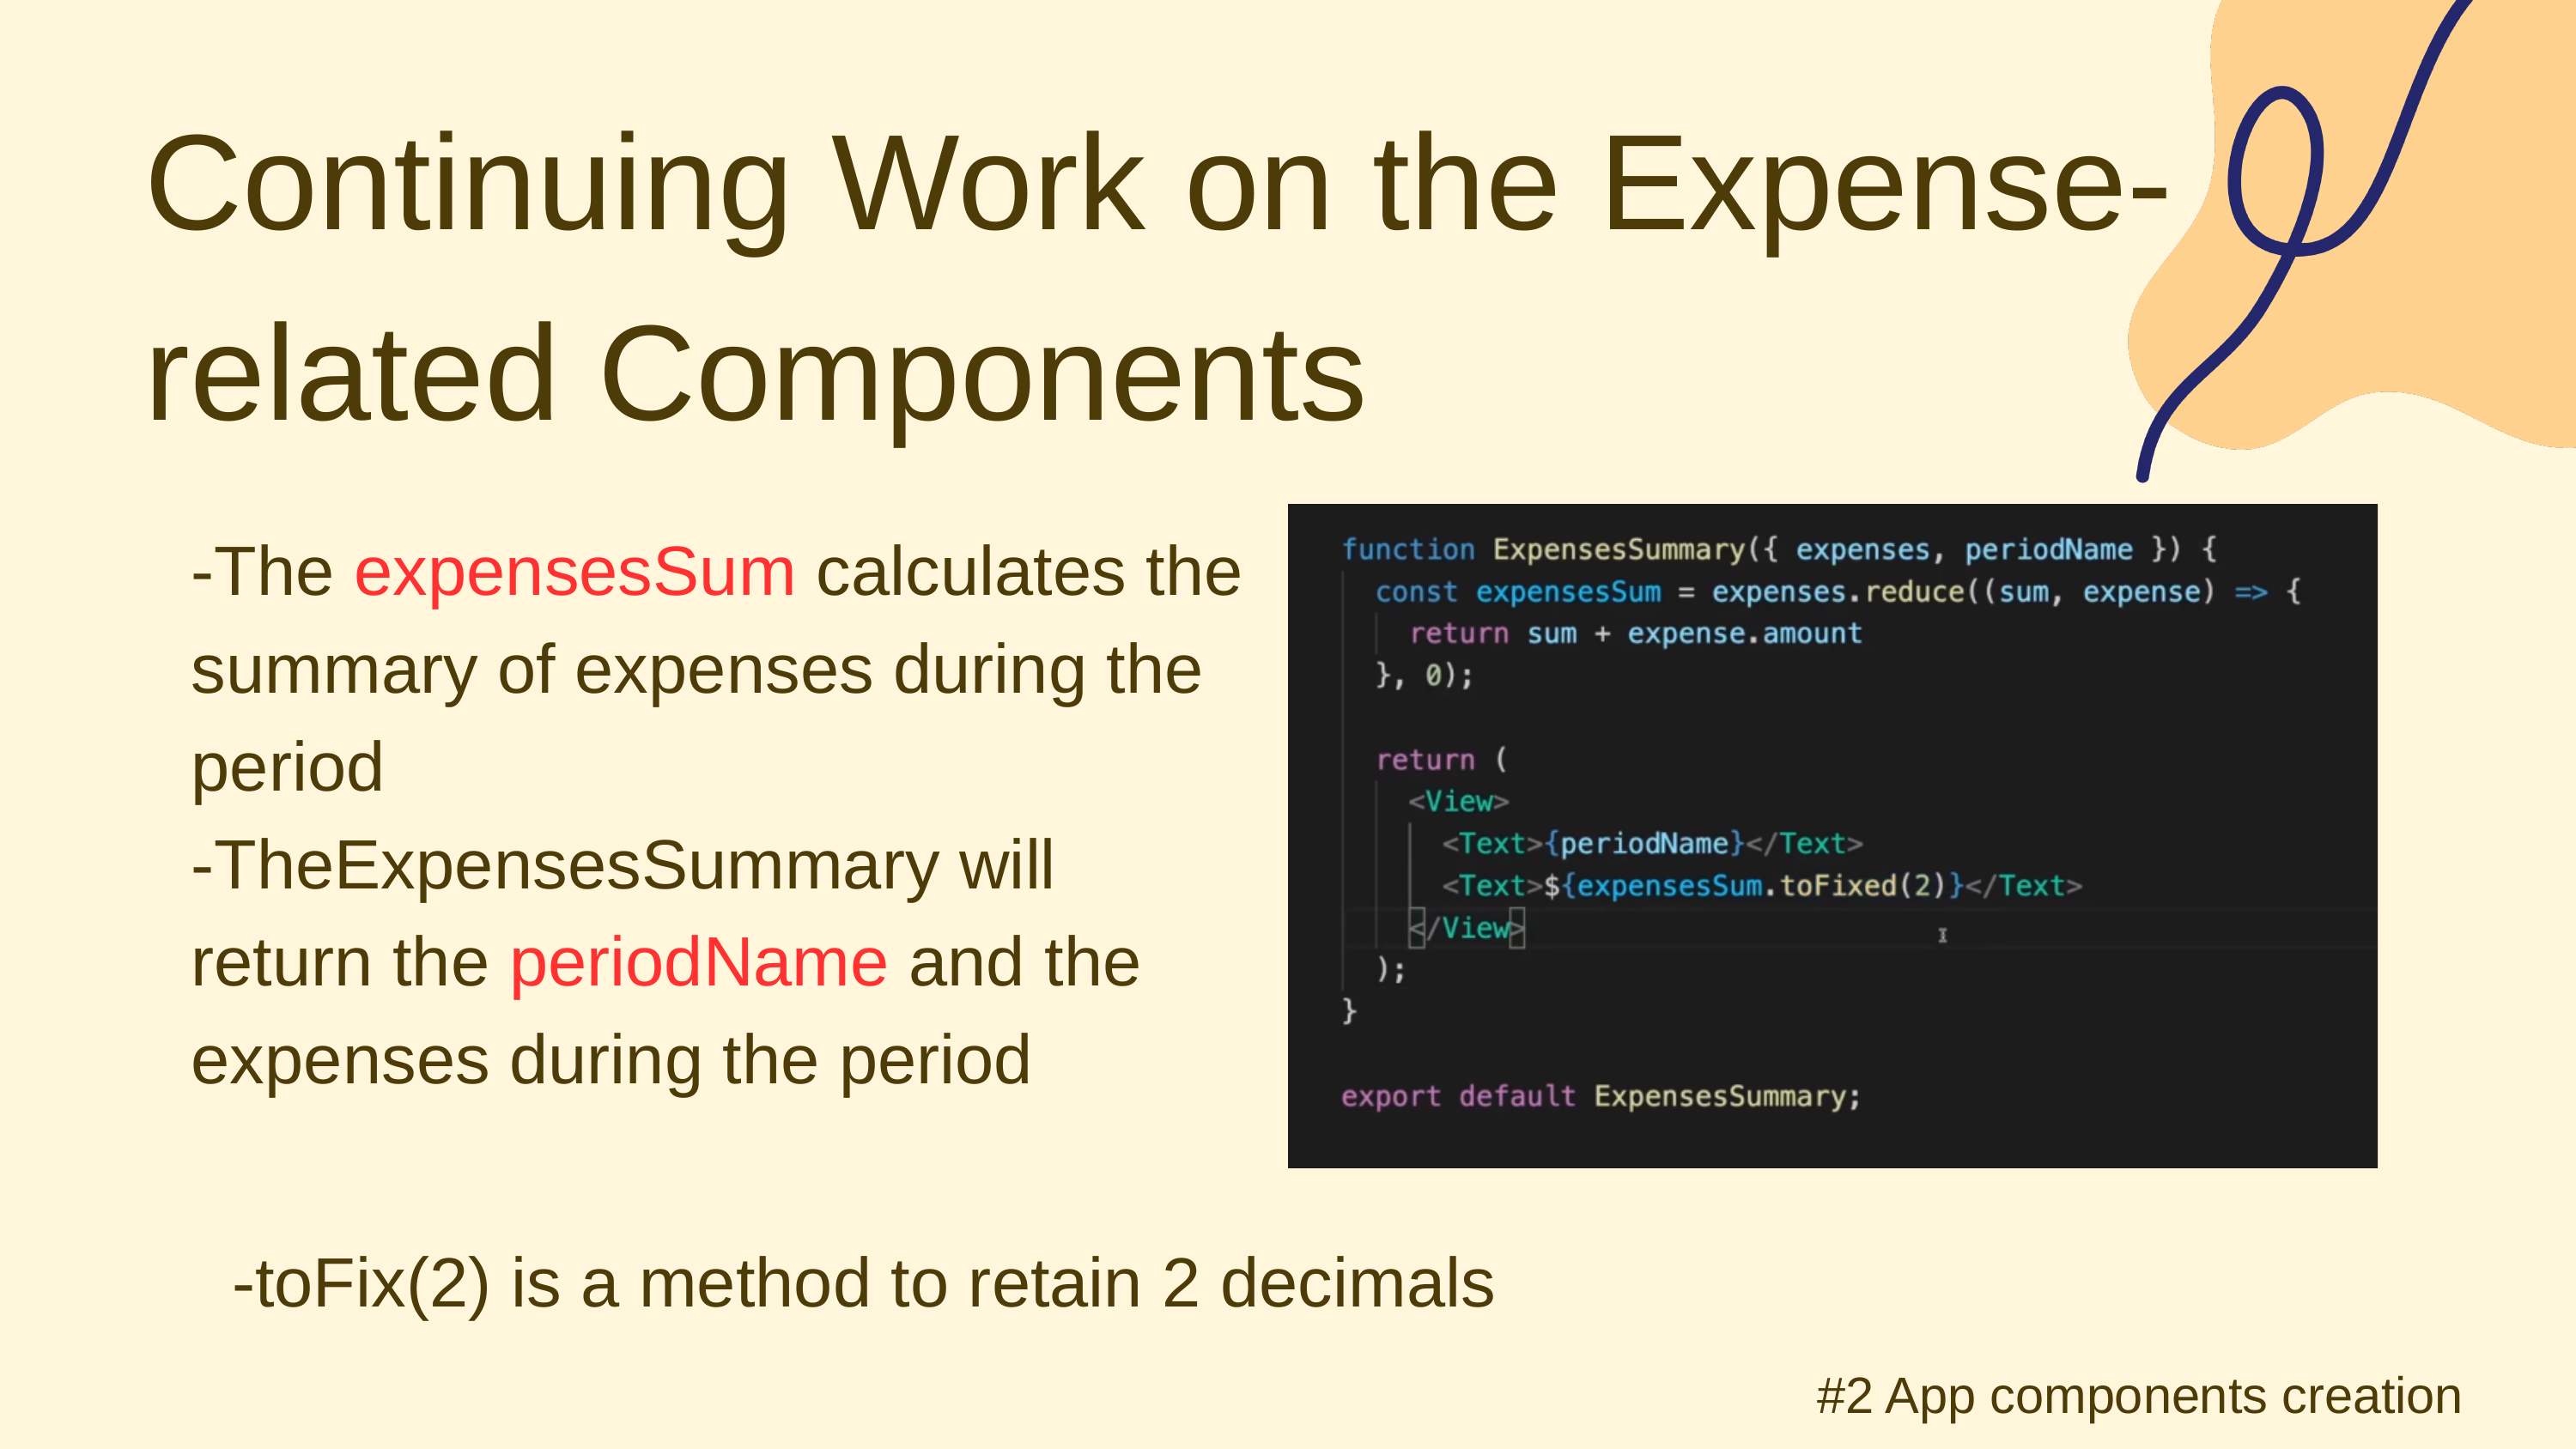

Continuing Work on the Expense-related Components

-The expensesSum calculates the summary of expenses during the period
-TheExpensesSummary will return the periodName and the expenses during the period

-toFix(2) is a method to retain 2 decimals

#2 App components creation